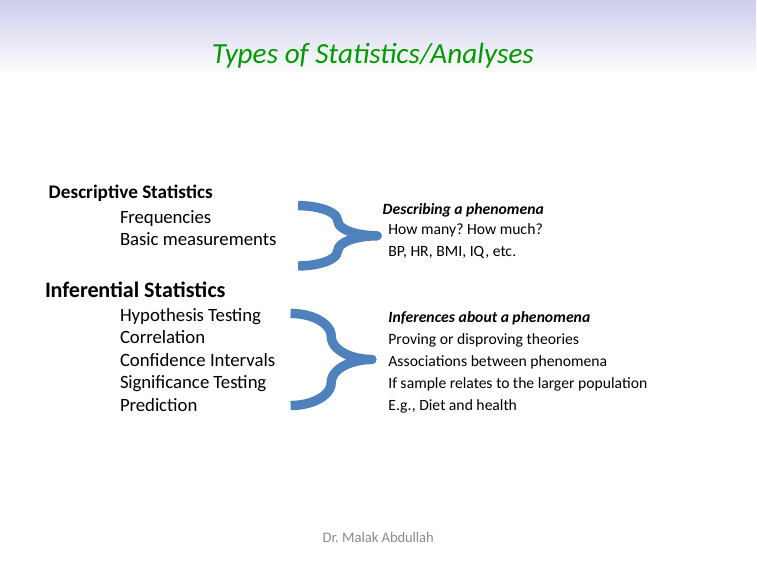

# Types of Statistics/Analyses
Describing a phenomena
Descriptive Statistics
Frequencies
Basic measurements

Inferential Statistics
Hypothesis Testing
Correlation
Confidence Intervals
Significance Testing
Prediction

How many? How much?
BP, HR, BMI, IQ, etc.

Inferences about a phenomena
Proving or disproving theories
Associations between phenomena
If sample relates to the larger population
E.g., Diet and health

Dr. Malak Abdullah